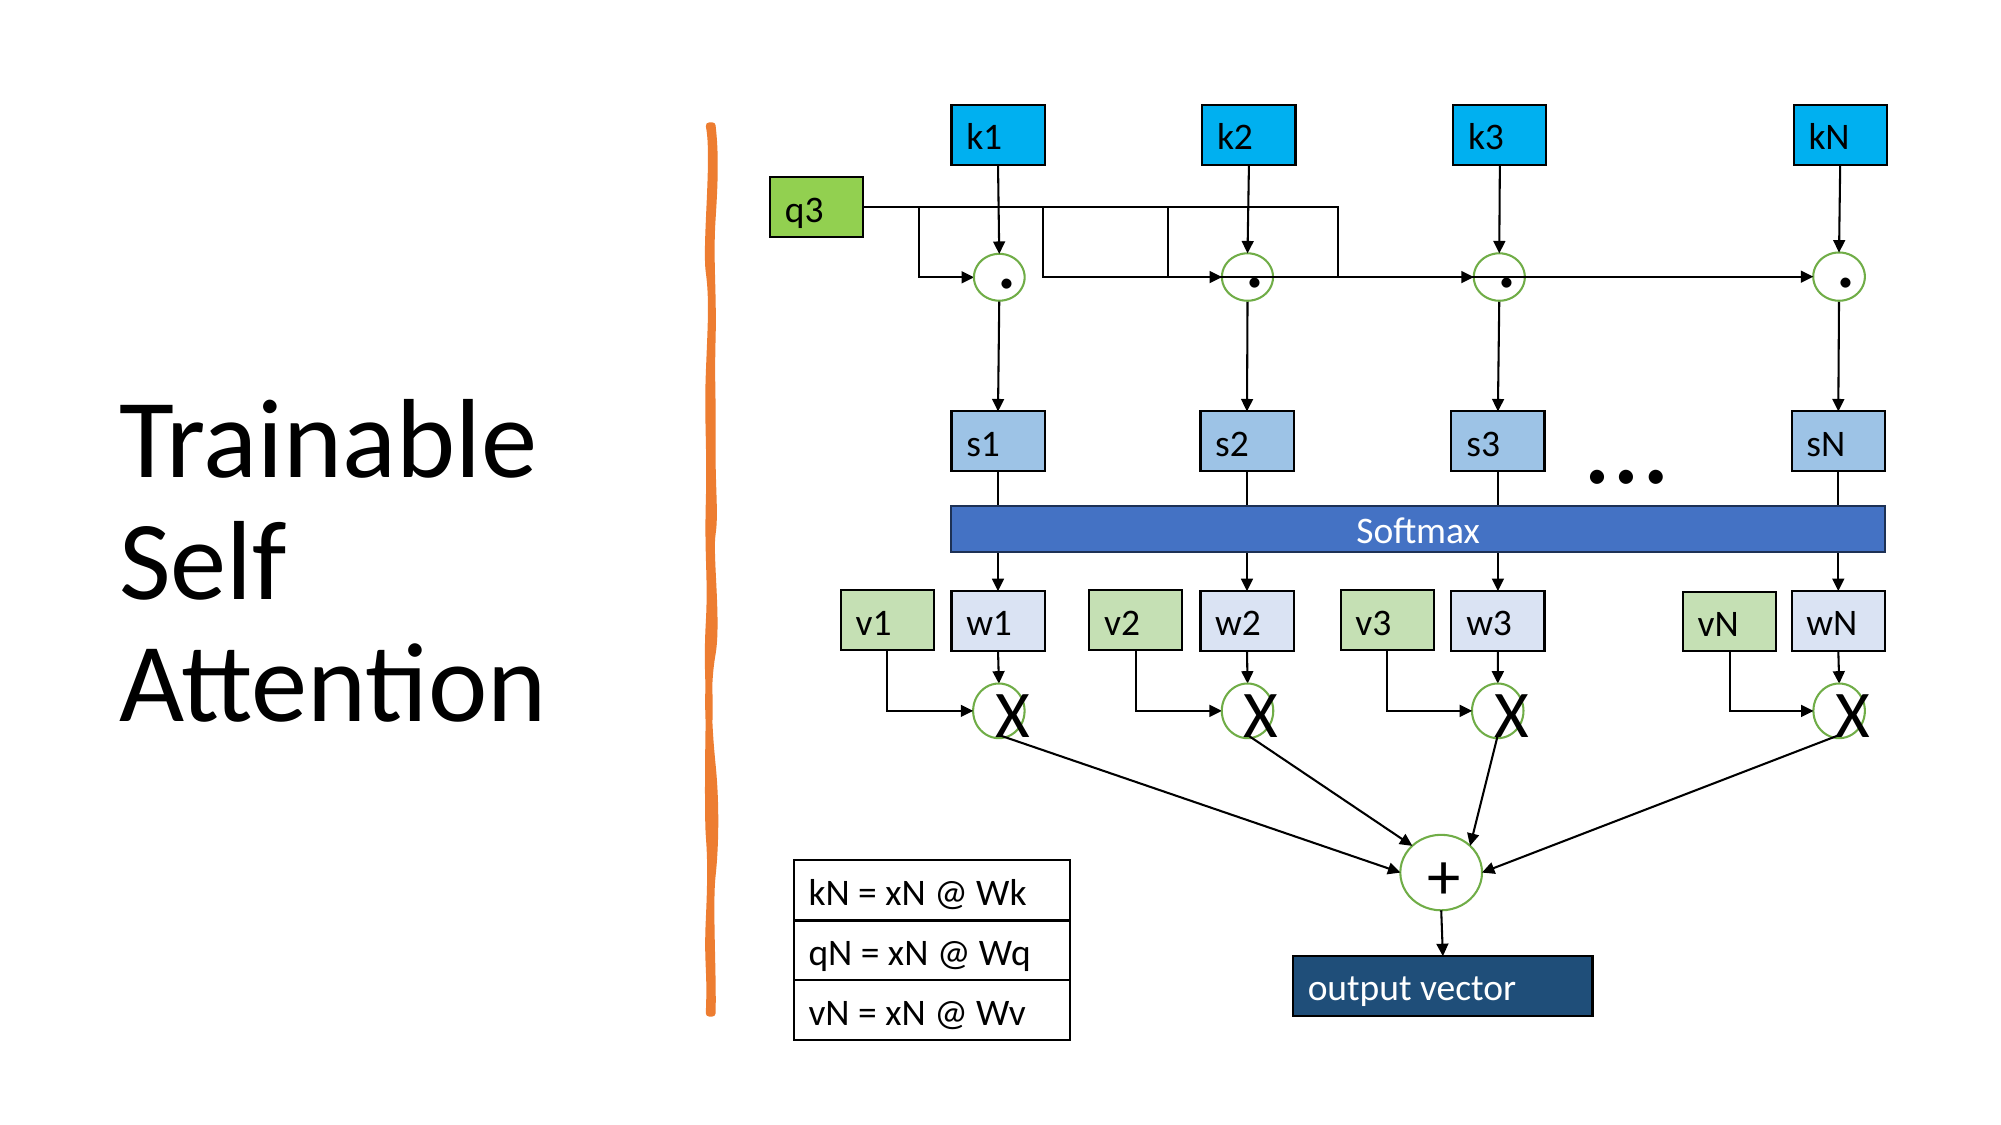

kN
k3
k1
k2
q3
.

.

.

.

…
s1
sN
s3
s2
Softmax
v1
v2
v3
w1
wN
w2
w3
vN
X
X
X
X
+
output vector
# Trainable Self Attention

kN = xN @ Wk
qN = xN @ Wq
vN = xN @ Wv